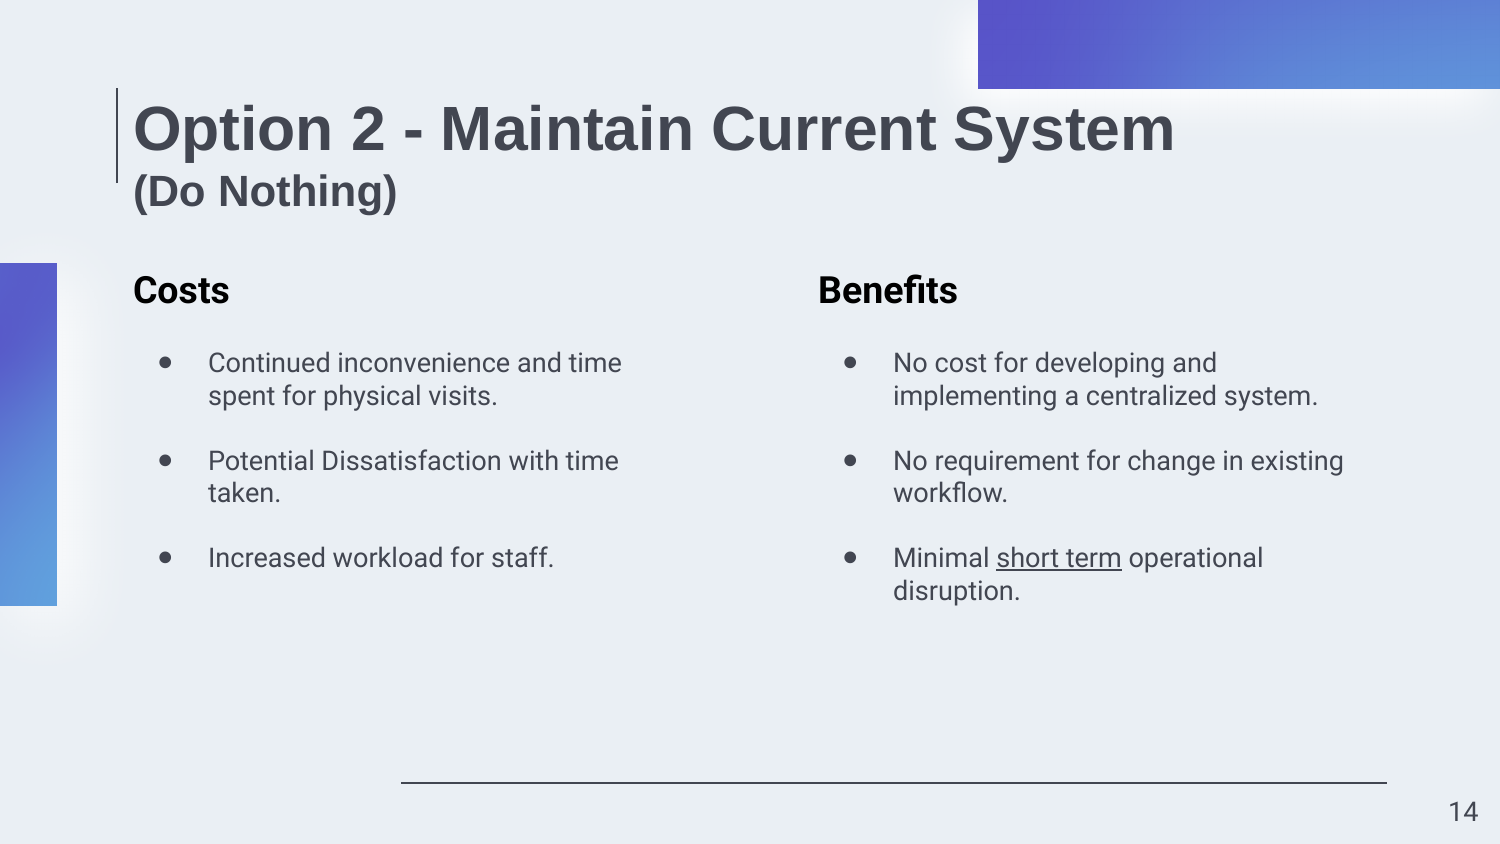

Option 2 - Maintain Current System
(Do Nothing)
Costs

Continued inconvenience and time spent for physical visits.
Potential Dissatisfaction with time taken.
Increased workload for staff.
Benefits

No cost for developing and implementing a centralized system.
No requirement for change in existing workflow.
Minimal short term operational disruption.
14